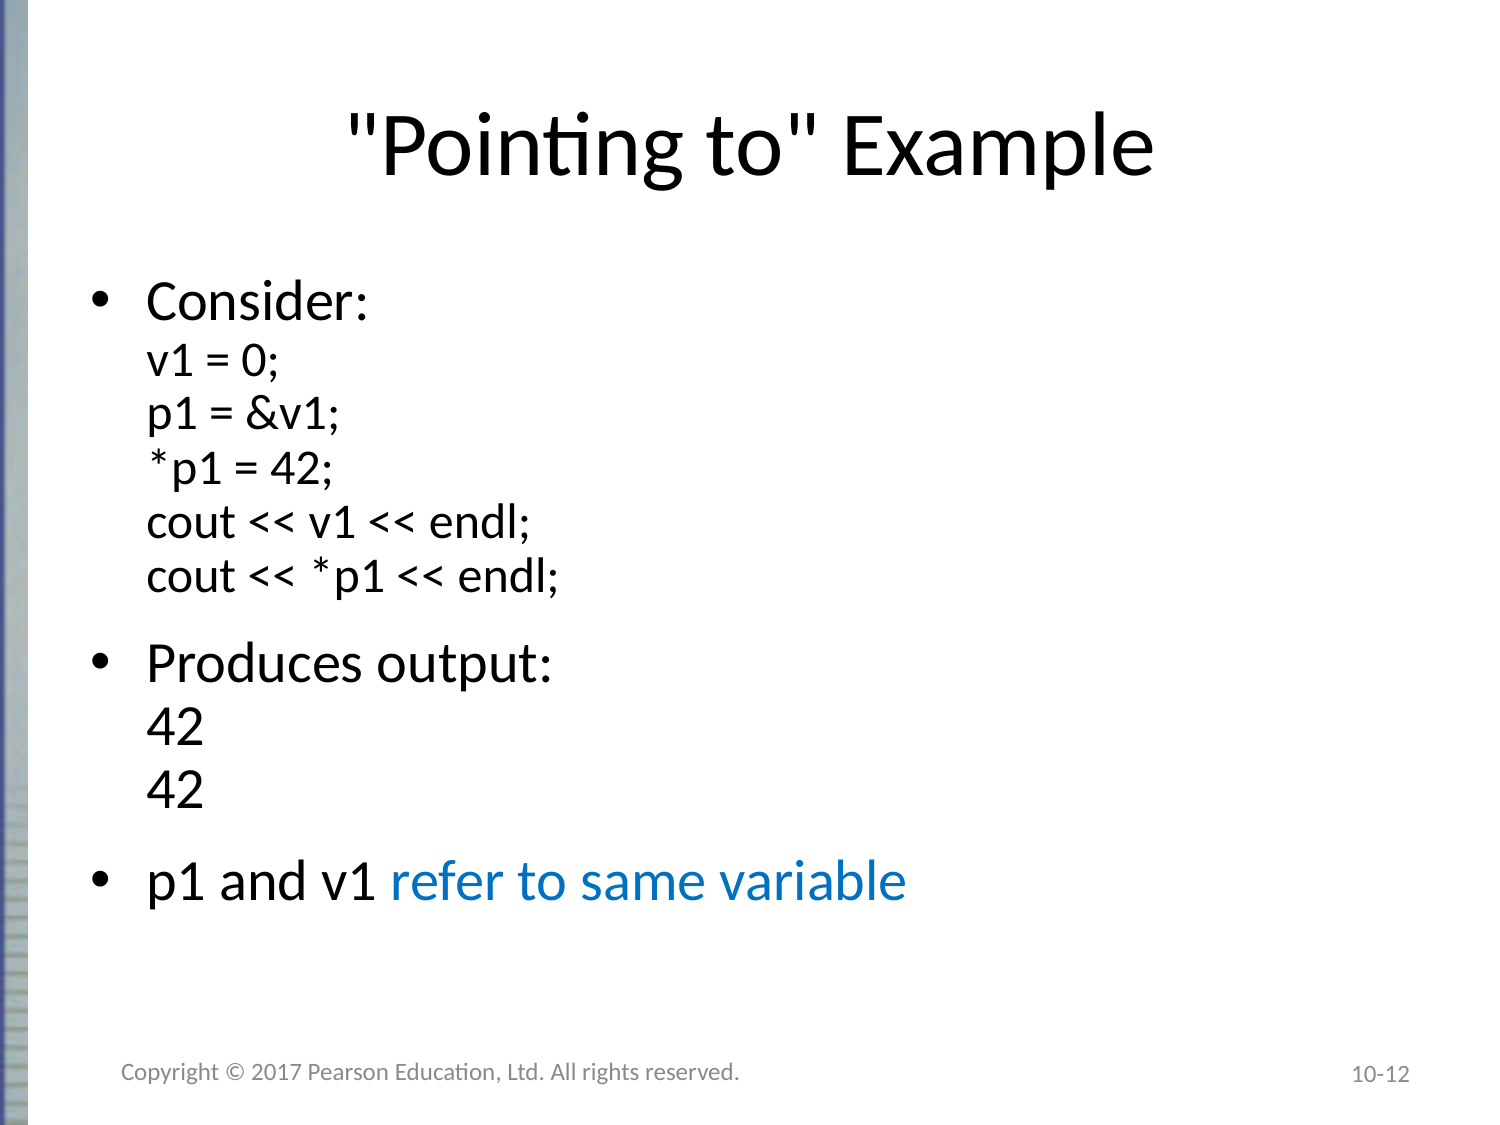

# "Pointing to" Example
Consider:
v1 = 0;
p1 = &v1;
*p1 = 42;
cout << v1 << endl;
cout << *p1 << endl;
Produces output:
42
42
p1 and v1 refer to same variable
Copyright © 2017 Pearson Education, Ltd. All rights reserved.
10-12